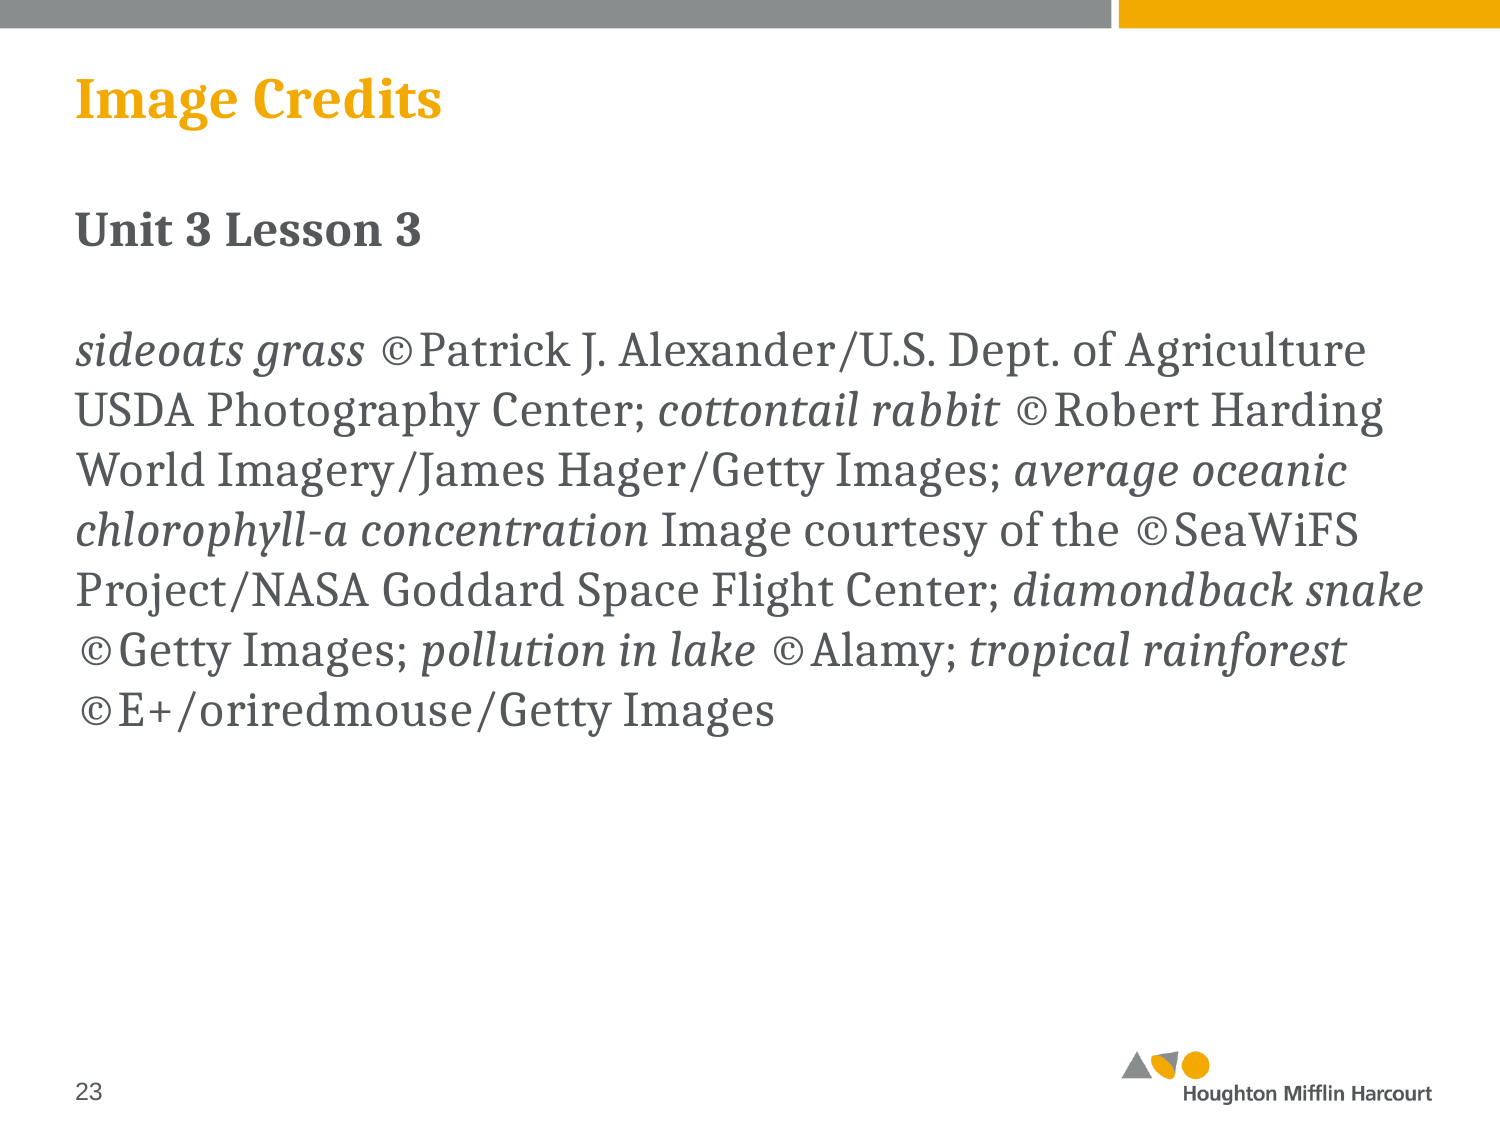

# Image Credits
Unit 3 Lesson 3

sideoats grass ©Patrick J. Alexander/U.S. Dept. of Agriculture USDA Photography Center; cottontail rabbit ©Robert Harding World Imagery/James Hager/Getty Images; average oceanic chlorophyll-a concentration Image courtesy of the ©SeaWiFS Project/NASA Goddard Space Flight Center; diamondback snake ©Getty Images; pollution in lake ©Alamy; tropical rainforest ©E+/oriredmouse/Getty Images

23